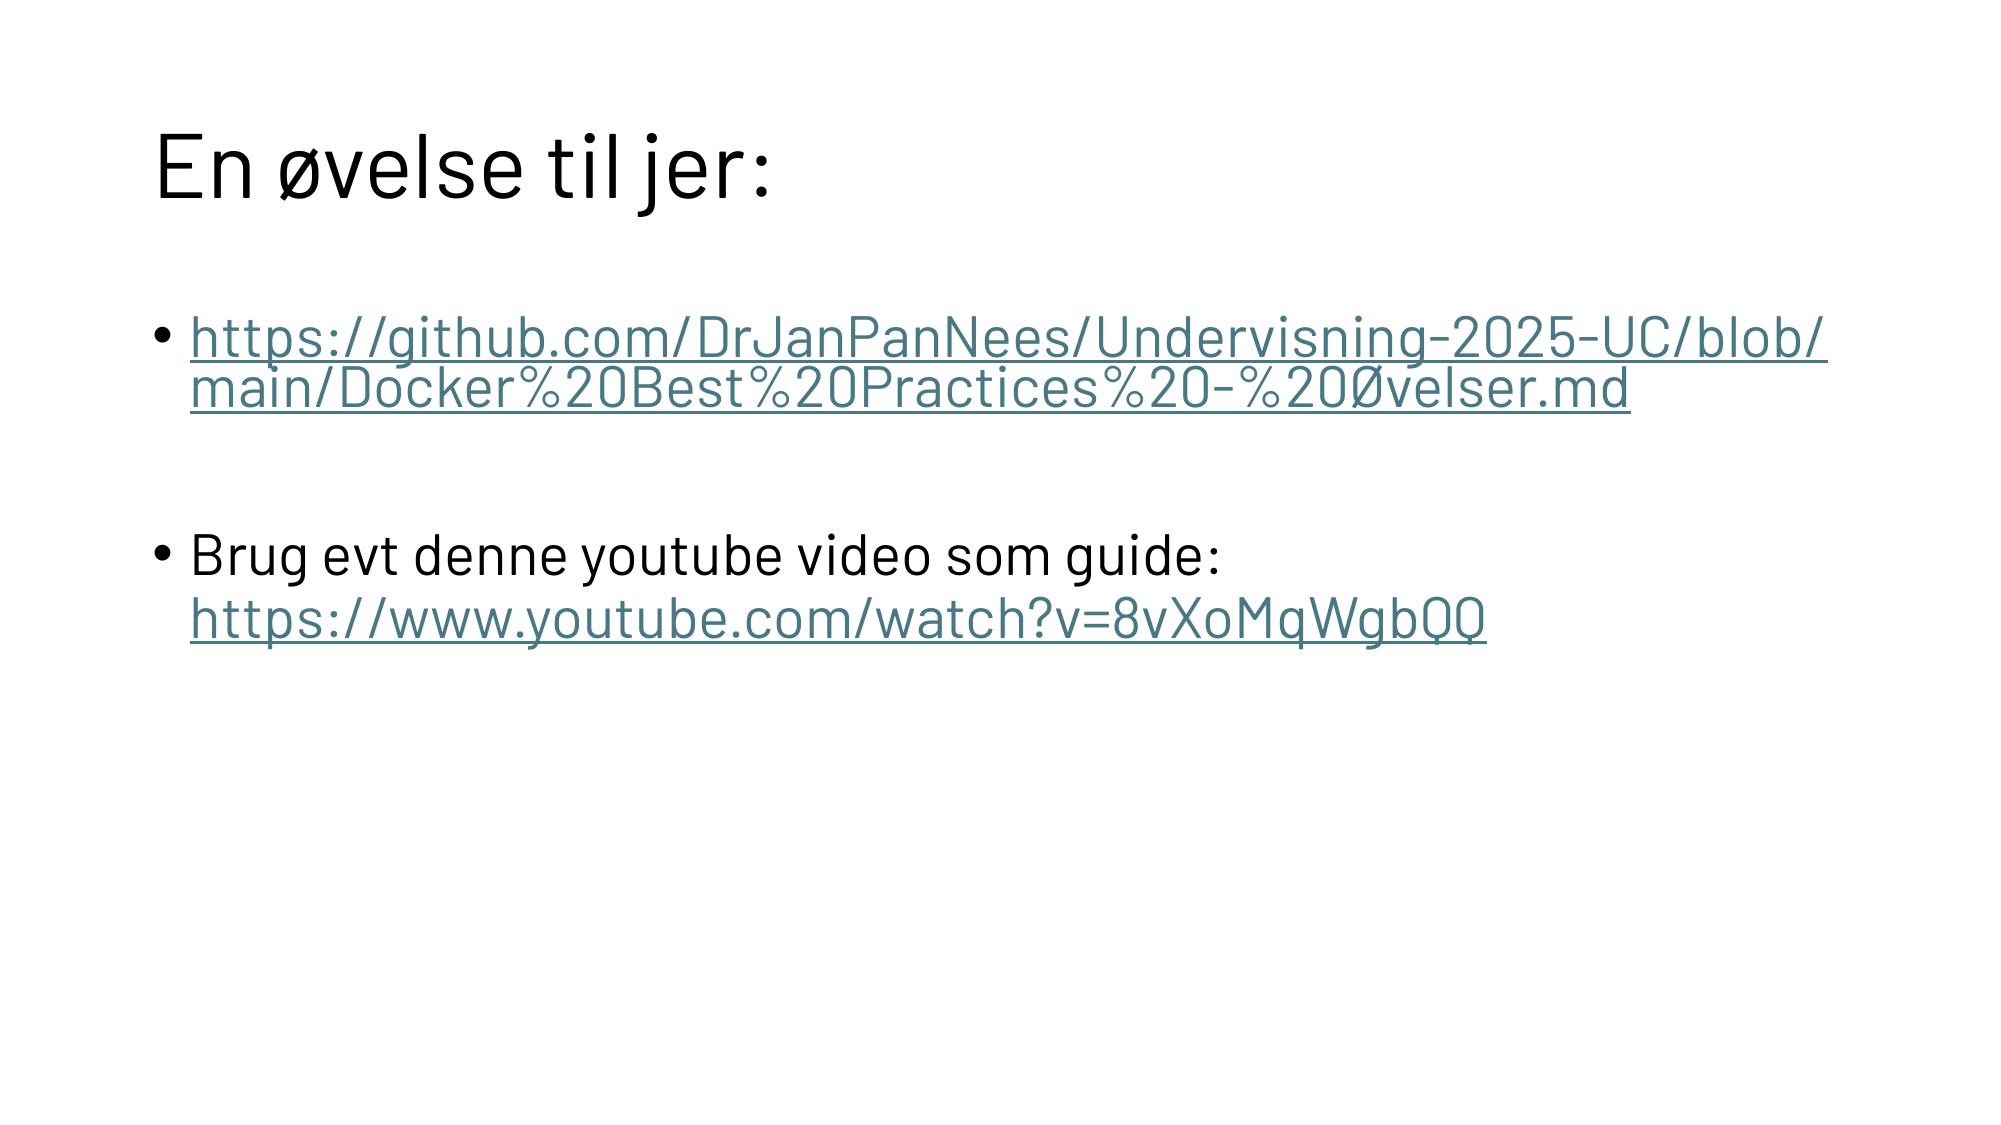

# En øvelse til jer:
https://github.com/DrJanPanNees/Undervisning-2025-UC/blob/main/Docker%20Best%20Practices%20-%20Øvelser.md

Brug evt denne youtube video som guide:
https://www.youtube.com/watch?v=8vXoMqWgbQQ